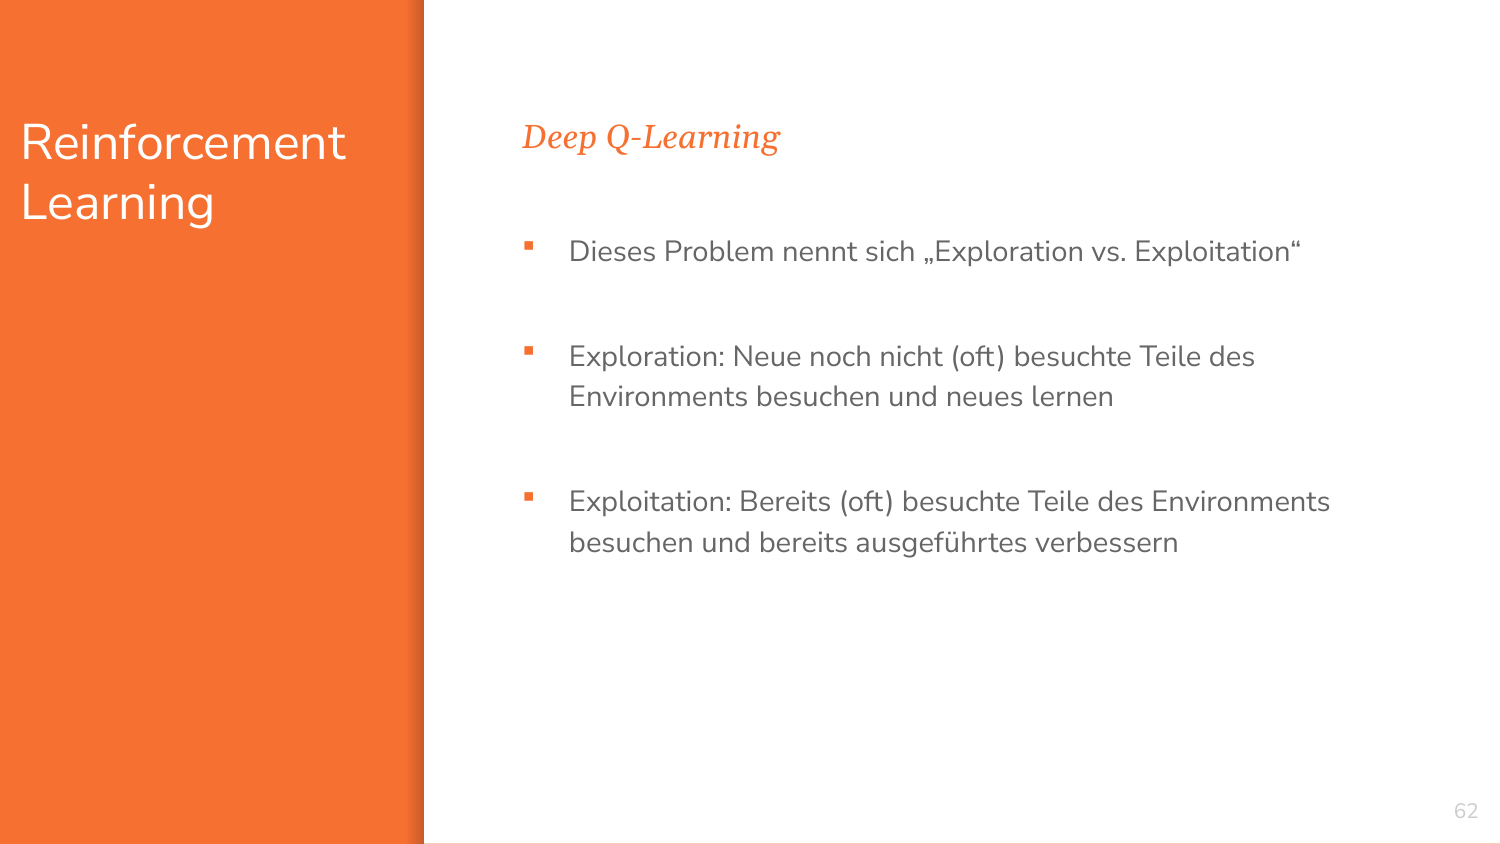

# Reinforcement Learning
Deep Q-Learning
Dieses Problem nennt sich „Exploration vs. Exploitation“

Exploration: Neue noch nicht (oft) besuchte Teile des Environments besuchen und neues lernen

Exploitation: Bereits (oft) besuchte Teile des Environments besuchen und bereits ausgeführtes verbessern

62